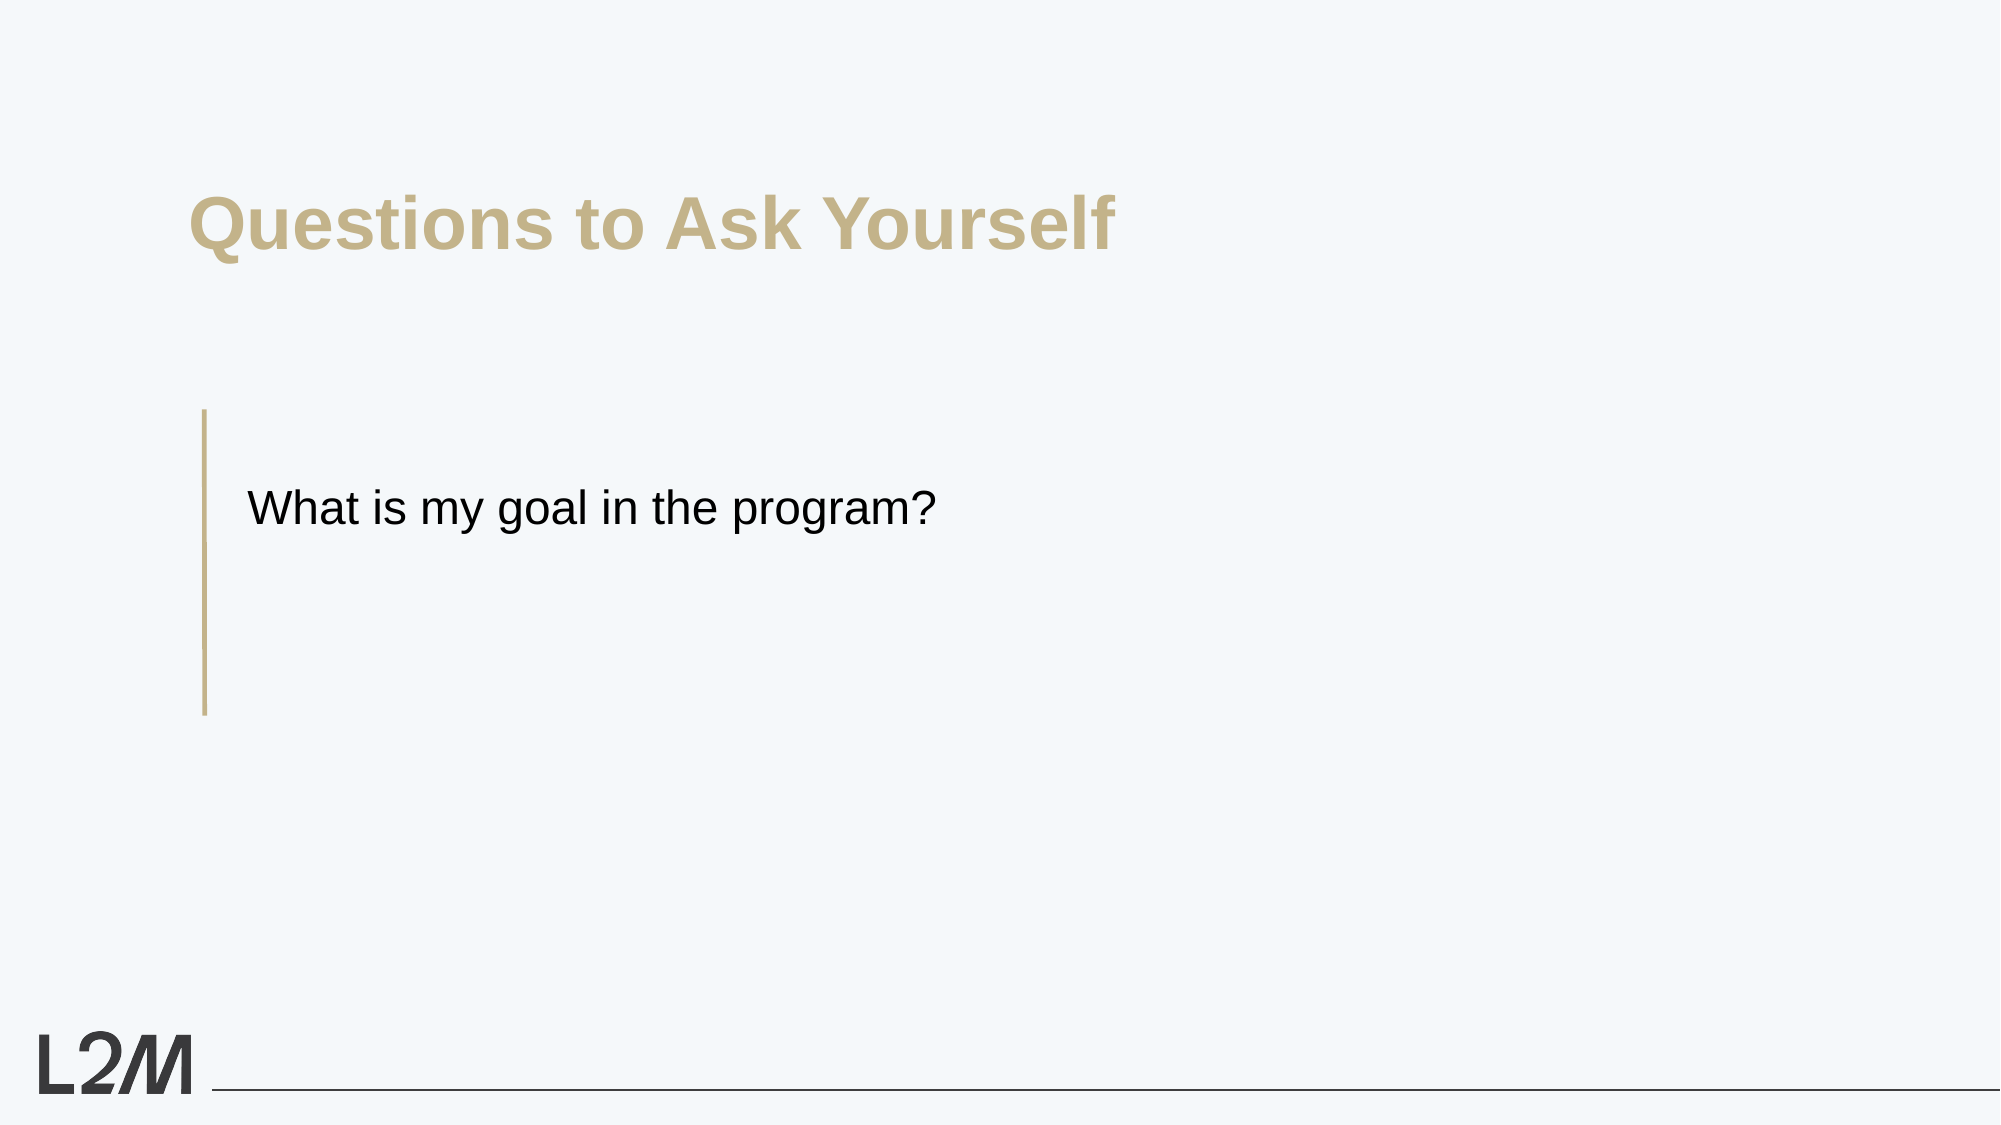

Questions to Ask Yourself

What is my goal in the program?